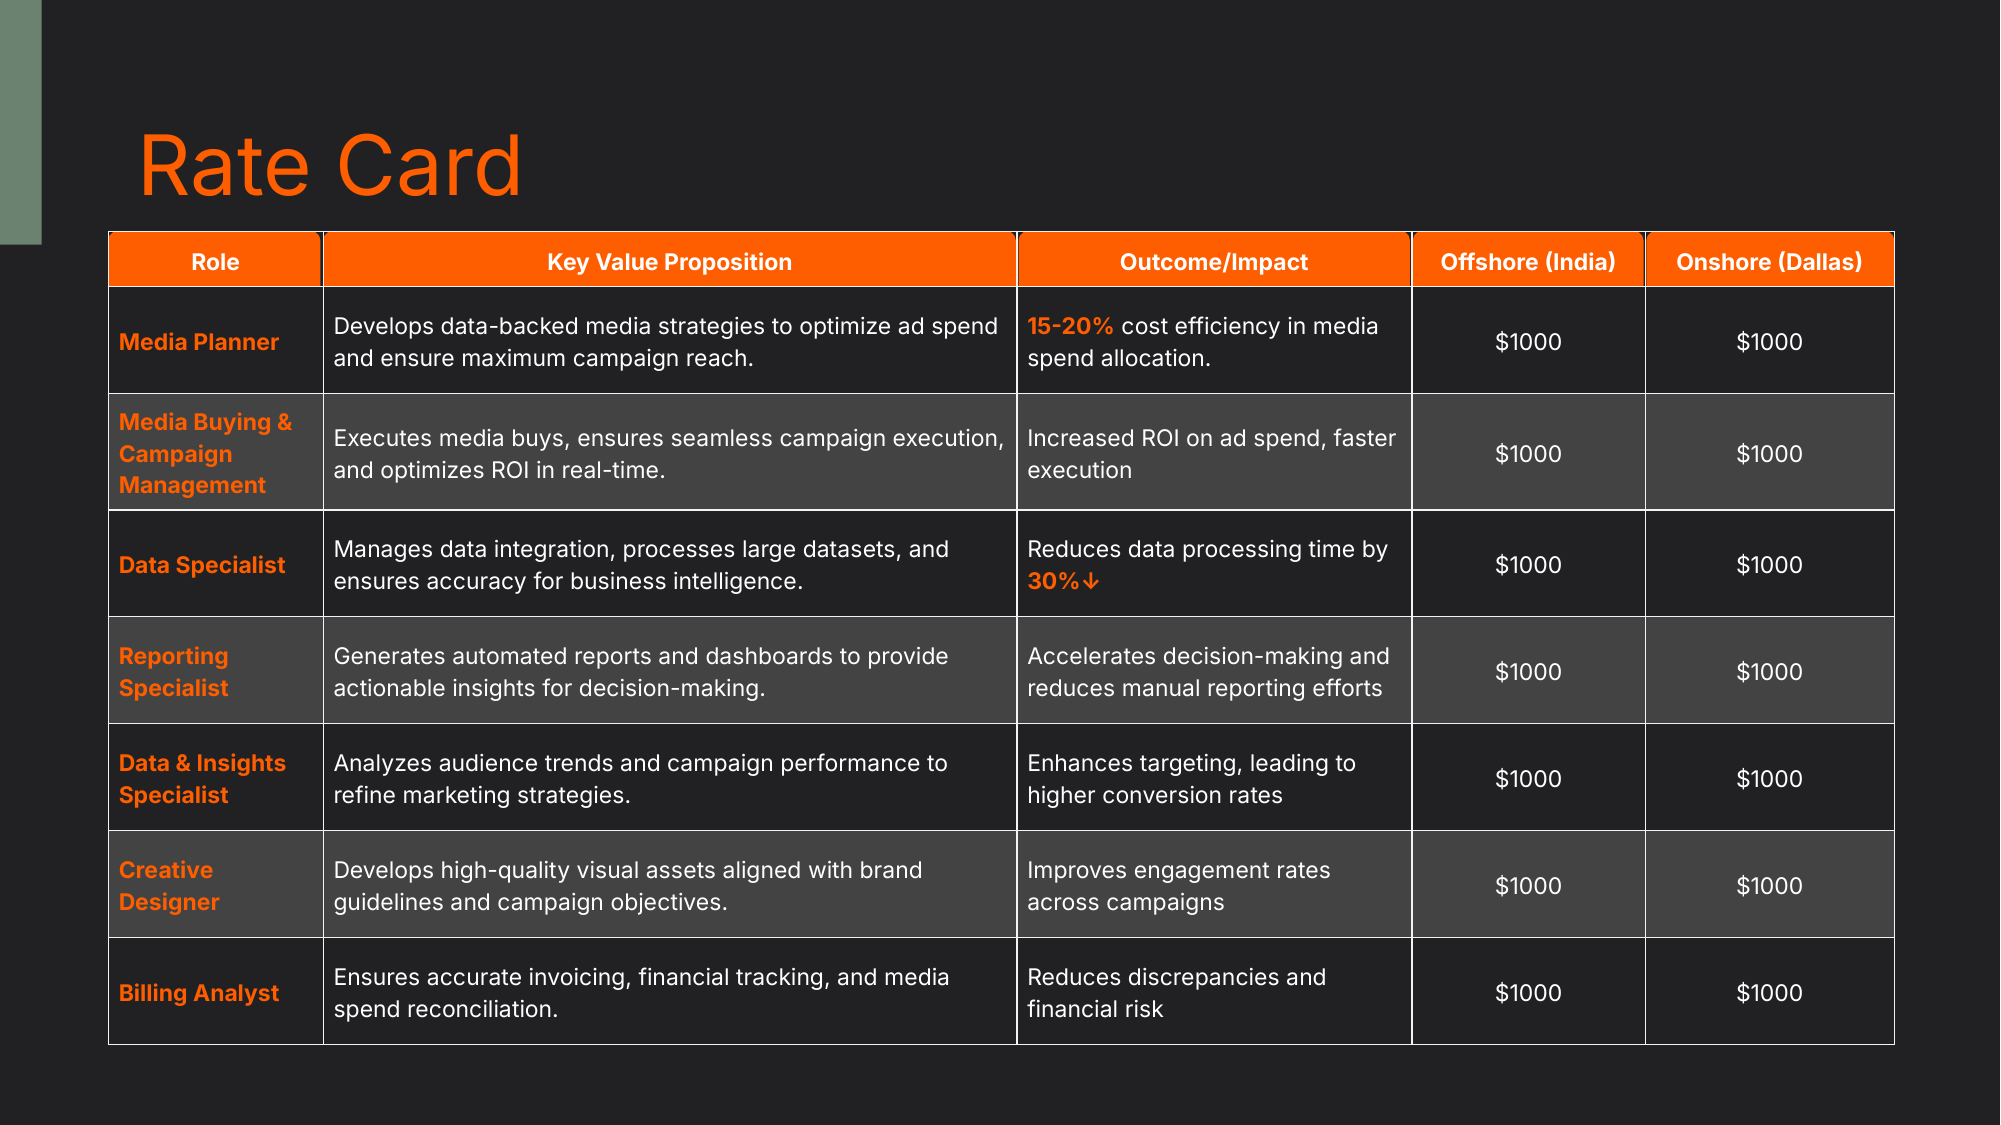

# Rate Card

| Role | Key Value Proposition | Outcome/Impact | Offshore (India) | Onshore (Dallas) |
| --- | --- | --- | --- | --- |
| Media Planner | Develops data-backed media strategies to optimize ad spend and ensure maximum campaign reach. | 15-20% cost efficiency in media spend allocation. | $1000 | $1000 |
| Media Buying & Campaign Management | Executes media buys, ensures seamless campaign execution, and optimizes ROI in real-time. | Increased ROI on ad spend, faster execution | $1000 | $1000 |
| Data Specialist | Manages data integration, processes large datasets, and ensures accuracy for business intelligence. | Reduces data processing time by 30%↓ | $1000 | $1000 |
| Reporting Specialist | Generates automated reports and dashboards to provide actionable insights for decision-making. | Accelerates decision-making and reduces manual reporting efforts | $1000 | $1000 |
| Data & Insights Specialist | Analyzes audience trends and campaign performance to refine marketing strategies. | Enhances targeting, leading to higher conversion rates | $1000 | $1000 |
| Creative Designer | Develops high-quality visual assets aligned with brand guidelines and campaign objectives. | Improves engagement rates across campaigns | $1000 | $1000 |
| Billing Analyst | Ensures accurate invoicing, financial tracking, and media spend reconciliation. | Reduces discrepancies and financial risk | $1000 | $1000 |